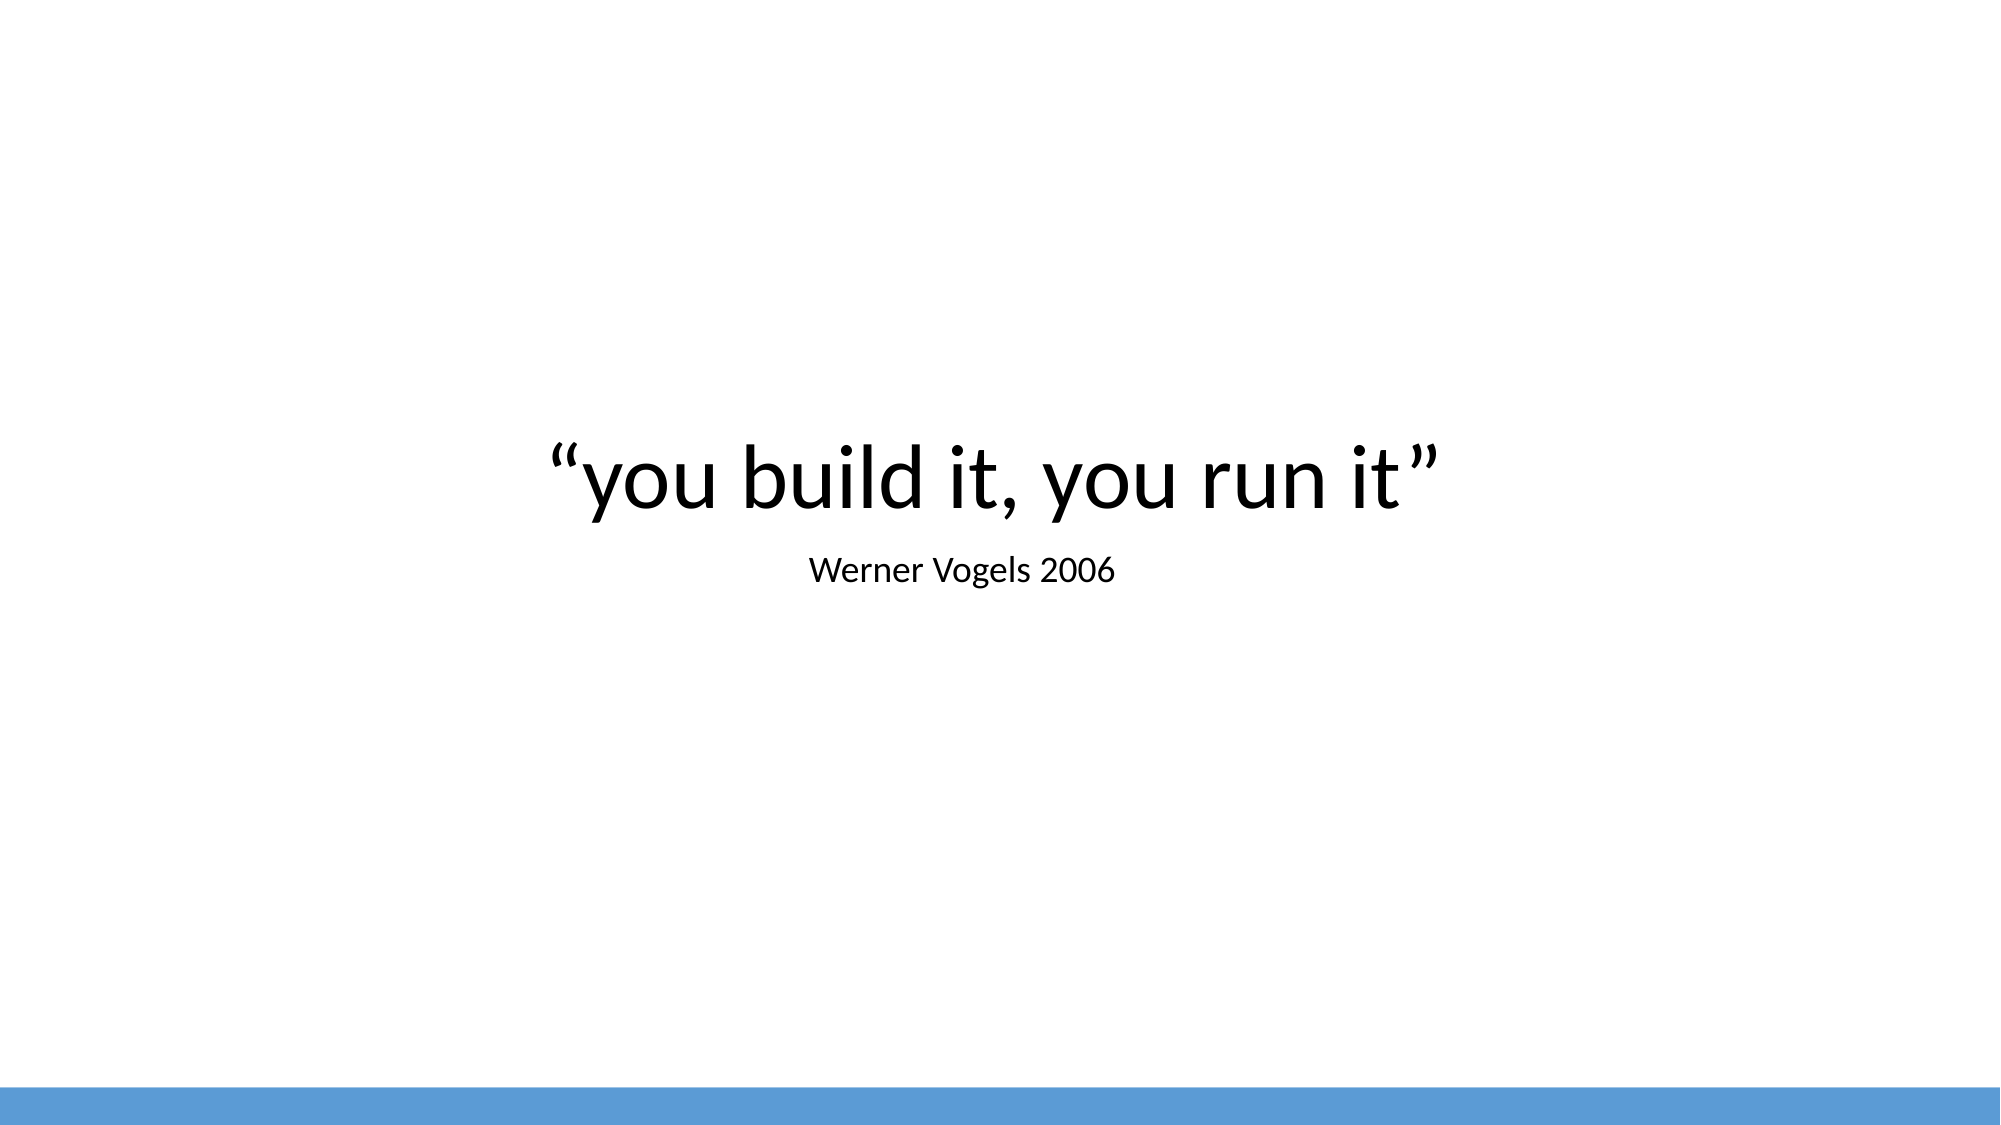

“you build it, you run it”
Werner Vogels 2006